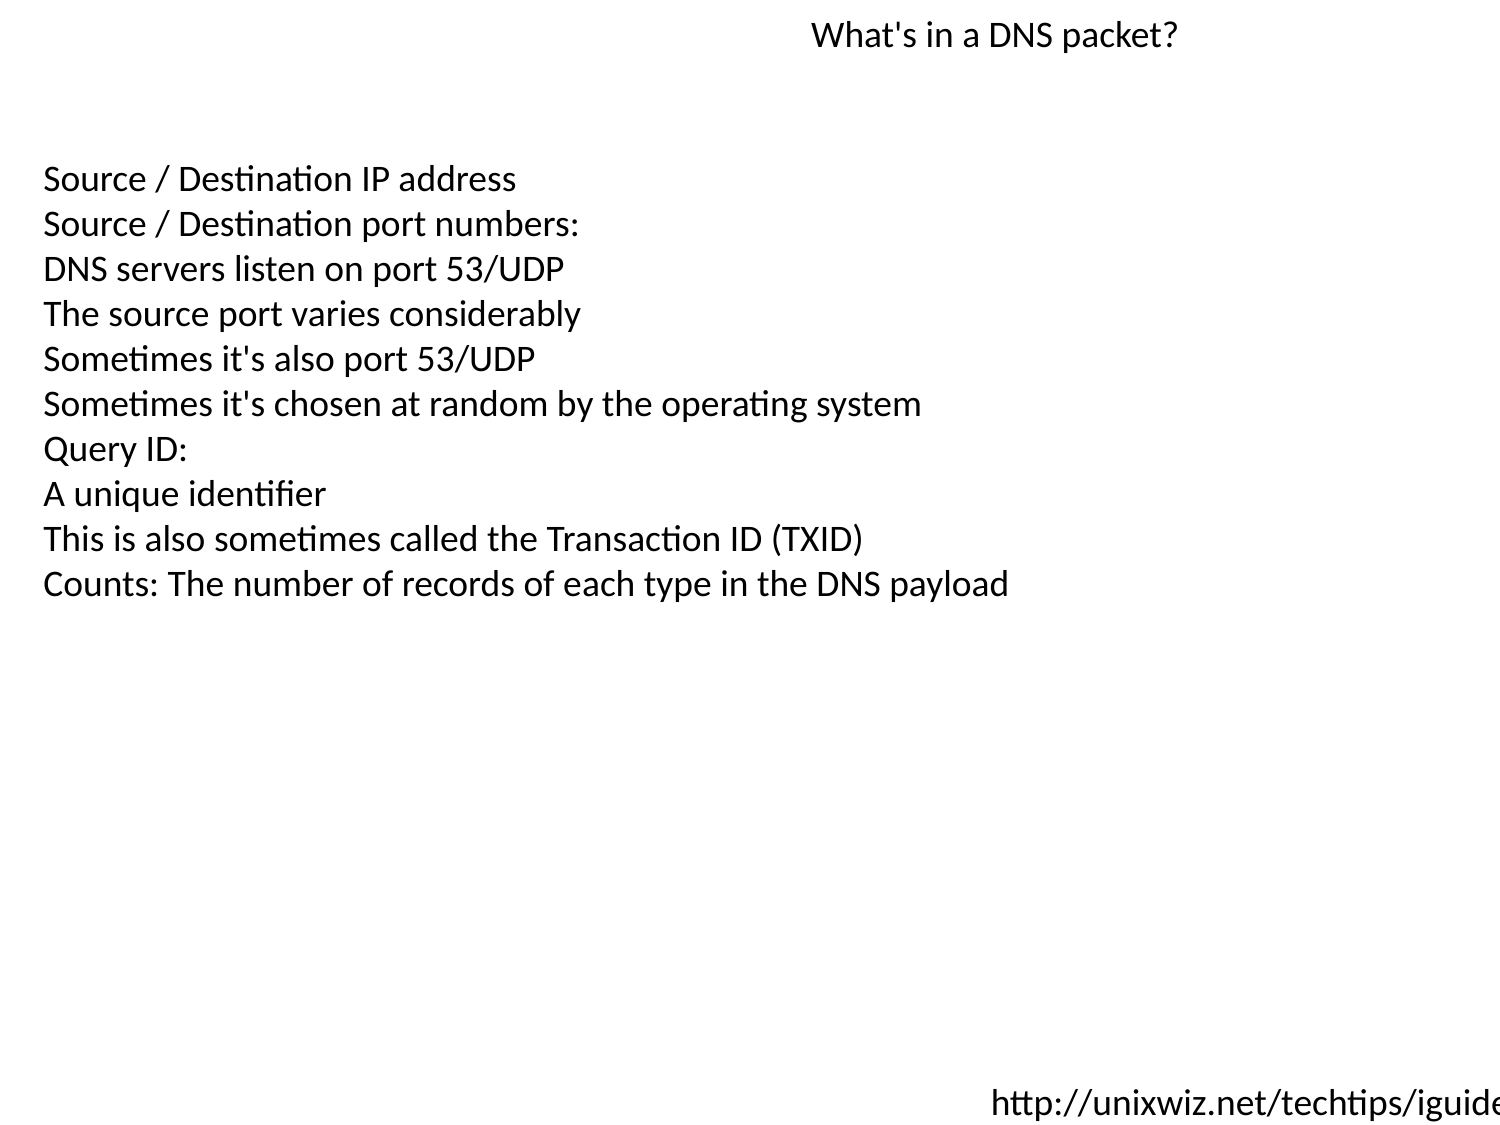

What's in a DNS packet?
Source / Destination IP address
Source / Destination port numbers:
DNS servers listen on port 53/UDP
The source port varies considerably
Sometimes it's also port 53/UDP
Sometimes it's chosen at random by the operating system
Query ID:
A unique identifier
This is also sometimes called the Transaction ID (TXID)
Counts: The number of records of each type in the DNS payload
http://unixwiz.net/techtips/iguide-kaminsky-dns-vuln.html